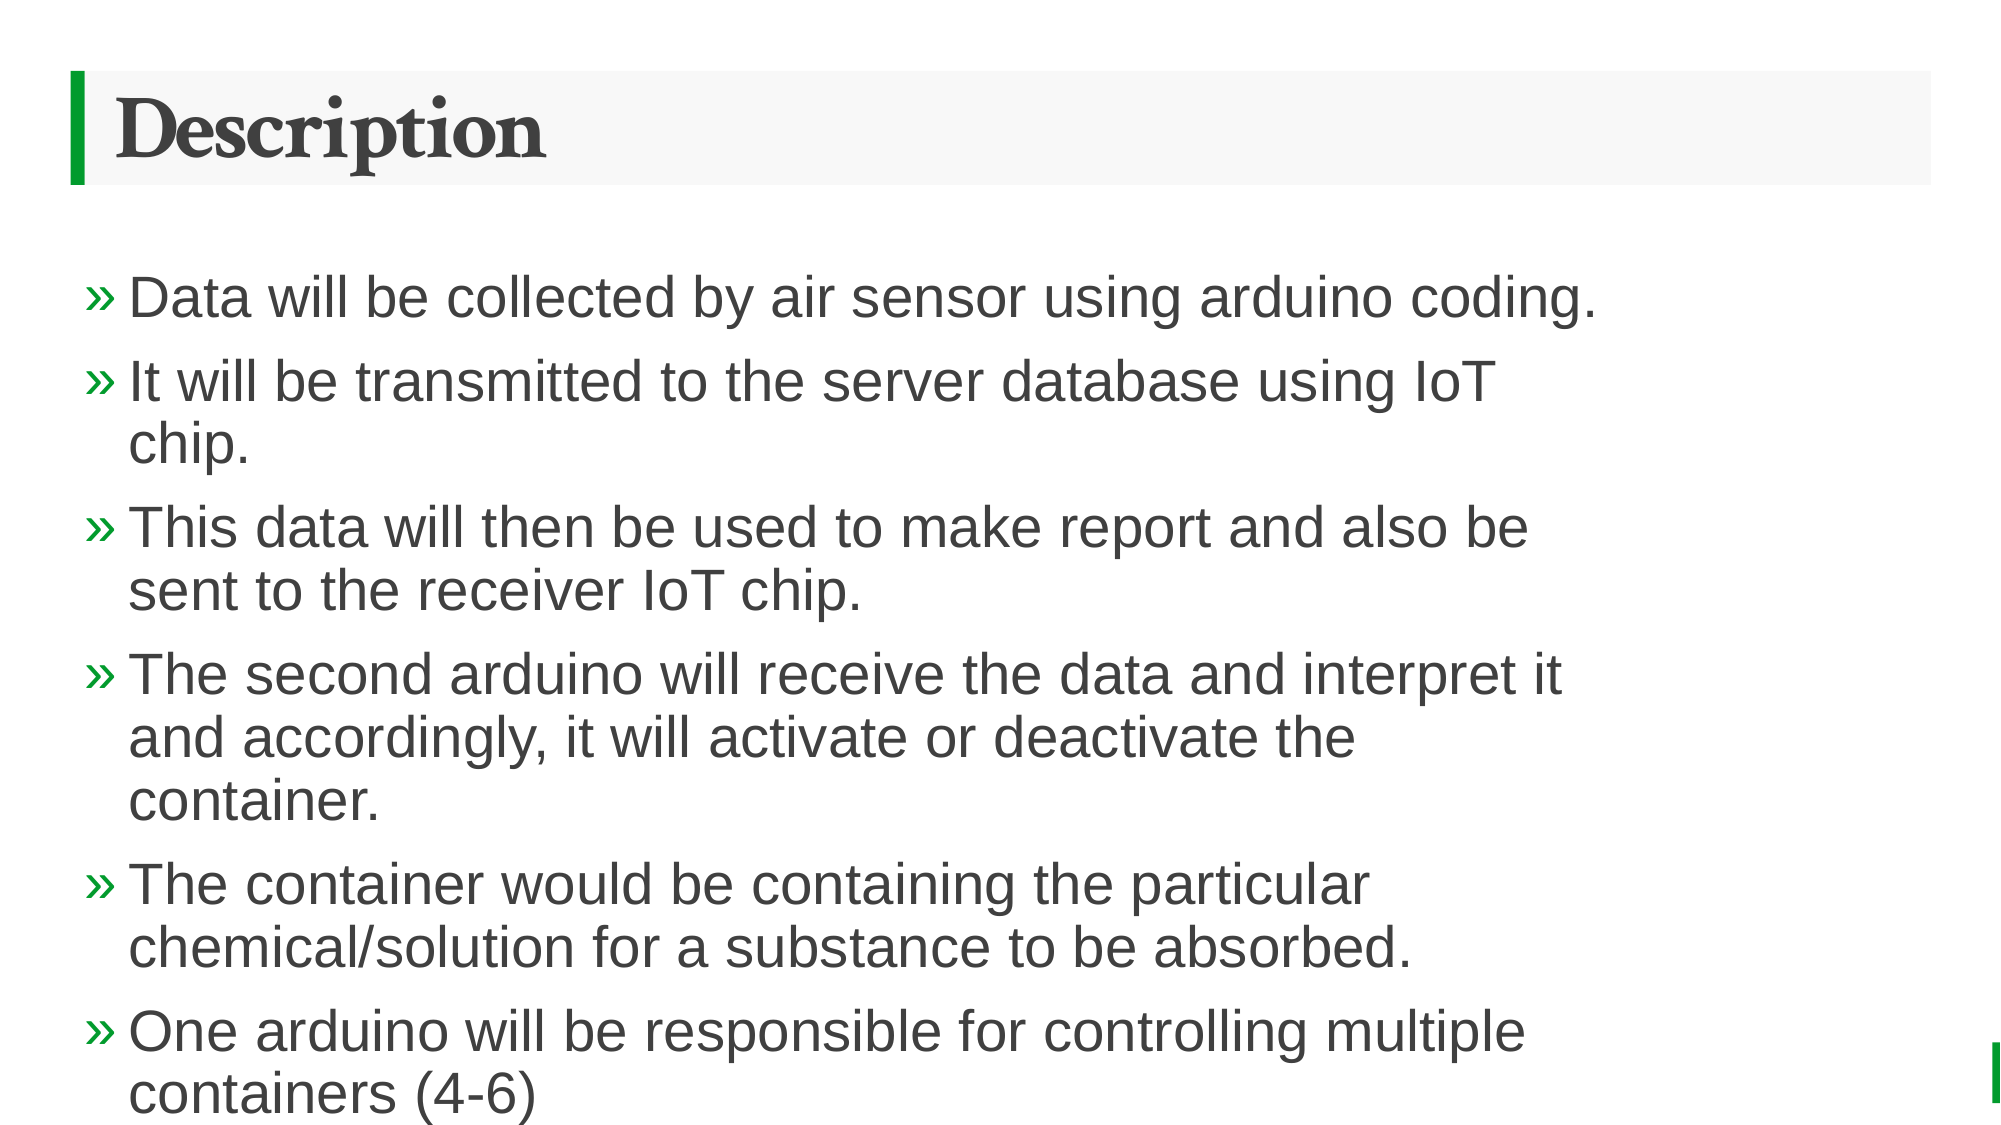

# Description
Data will be collected by air sensor using arduino coding.
It will be transmitted to the server database using IoT chip.
This data will then be used to make report and also be sent to the receiver IoT chip.
The second arduino will receive the data and interpret it and accordingly, it will activate or deactivate the container.
The container would be containing the particular chemical/solution for a substance to be absorbed.
One arduino will be responsible for controlling multiple containers (4-6)